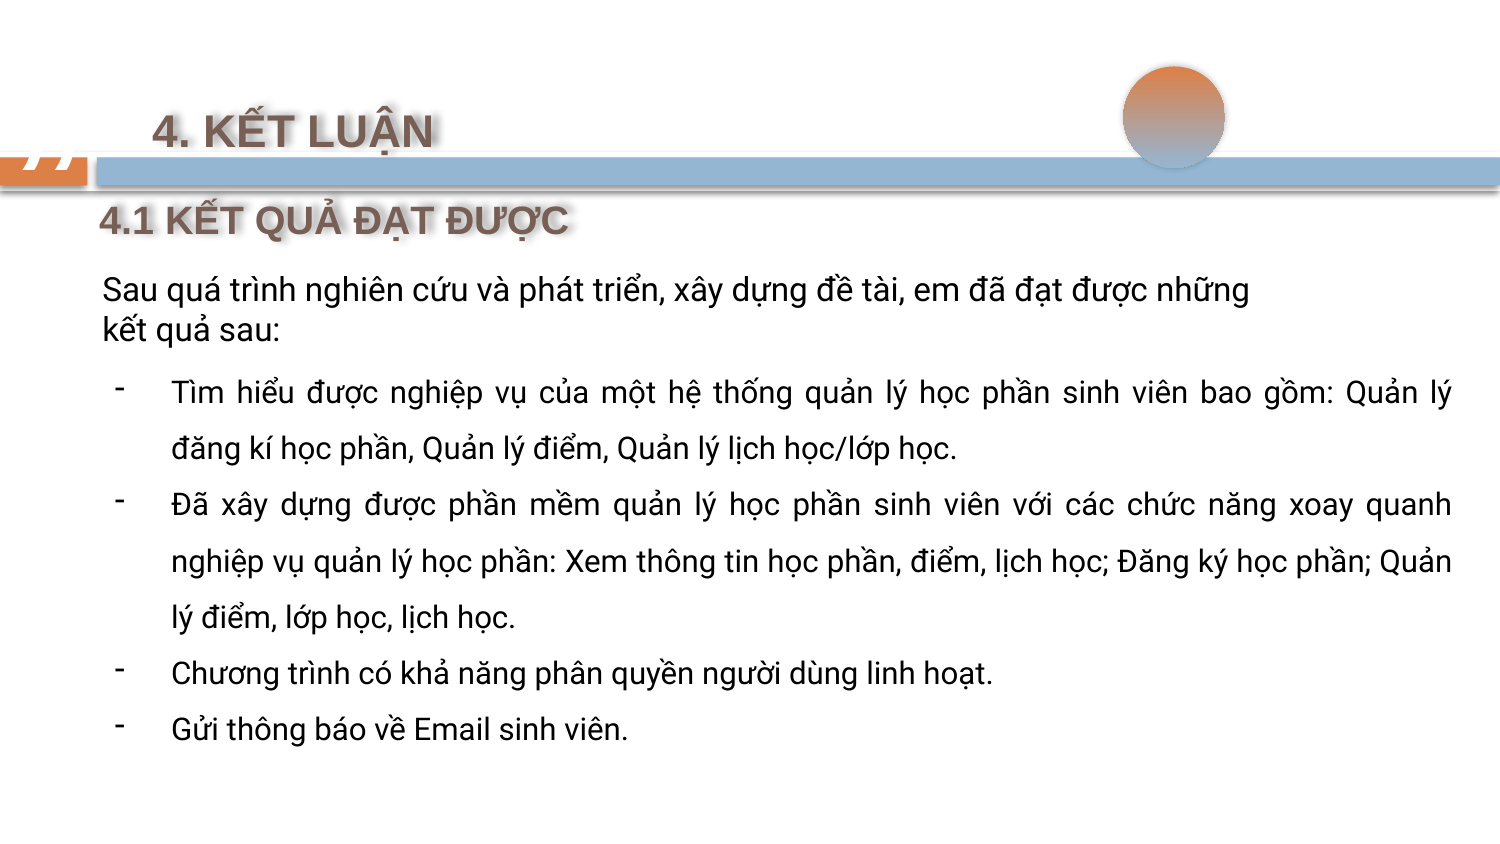

4. KẾT LUẬN
”
4.1 KẾT QUẢ ĐẠT ĐƯỢC
Sau quá trình nghiên cứu và phát triển, xây dựng đề tài, em đã đạt được những kết quả sau:

Tìm hiểu được nghiệp vụ của một hệ thống quản lý học phần sinh viên bao gồm: Quản lý đăng kí học phần, Quản lý điểm, Quản lý lịch học/lớp học.
Đã xây dựng được phần mềm quản lý học phần sinh viên với các chức năng xoay quanh nghiệp vụ quản lý học phần: Xem thông tin học phần, điểm, lịch học; Đăng ký học phần; Quản lý điểm, lớp học, lịch học.
Chương trình có khả năng phân quyền người dùng linh hoạt.
Gửi thông báo về Email sinh viên.